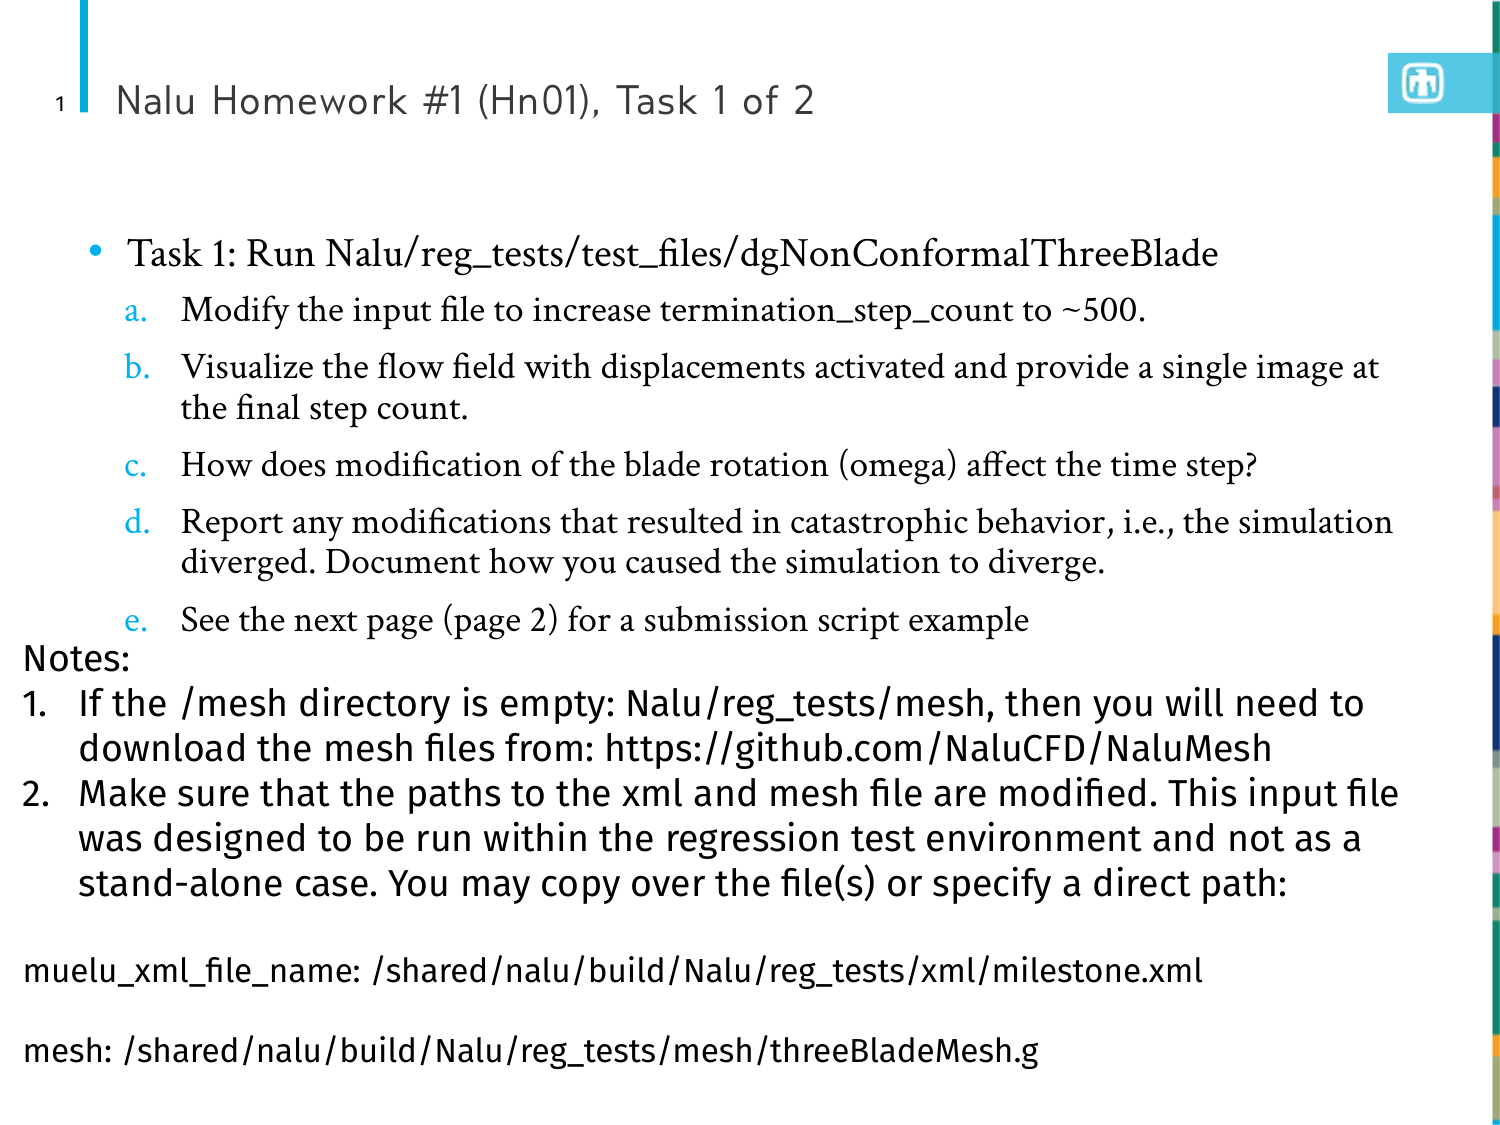

# Nalu Homework #1 (Hn01), Task 1 of 2
1
Task 1: Run Nalu/reg_tests/test_files/dgNonConformalThreeBlade
Modify the input file to increase termination_step_count to ~500.
Visualize the flow field with displacements activated and provide a single image at the final step count.
How does modification of the blade rotation (omega) affect the time step?
Report any modifications that resulted in catastrophic behavior, i.e., the simulation diverged. Document how you caused the simulation to diverge.
See the next page (page 2) for a submission script example

Notes:
If the /mesh directory is empty: Nalu/reg_tests/mesh, then you will need to download the mesh files from: https://github.com/NaluCFD/NaluMesh
Make sure that the paths to the xml and mesh file are modified. This input file was designed to be run within the regression test environment and not as a stand-alone case. You may copy over the file(s) or specify a direct path:

muelu_xml_file_name: /shared/nalu/build/Nalu/reg_tests/xml/milestone.xml

mesh: /shared/nalu/build/Nalu/reg_tests/mesh/threeBladeMesh.g